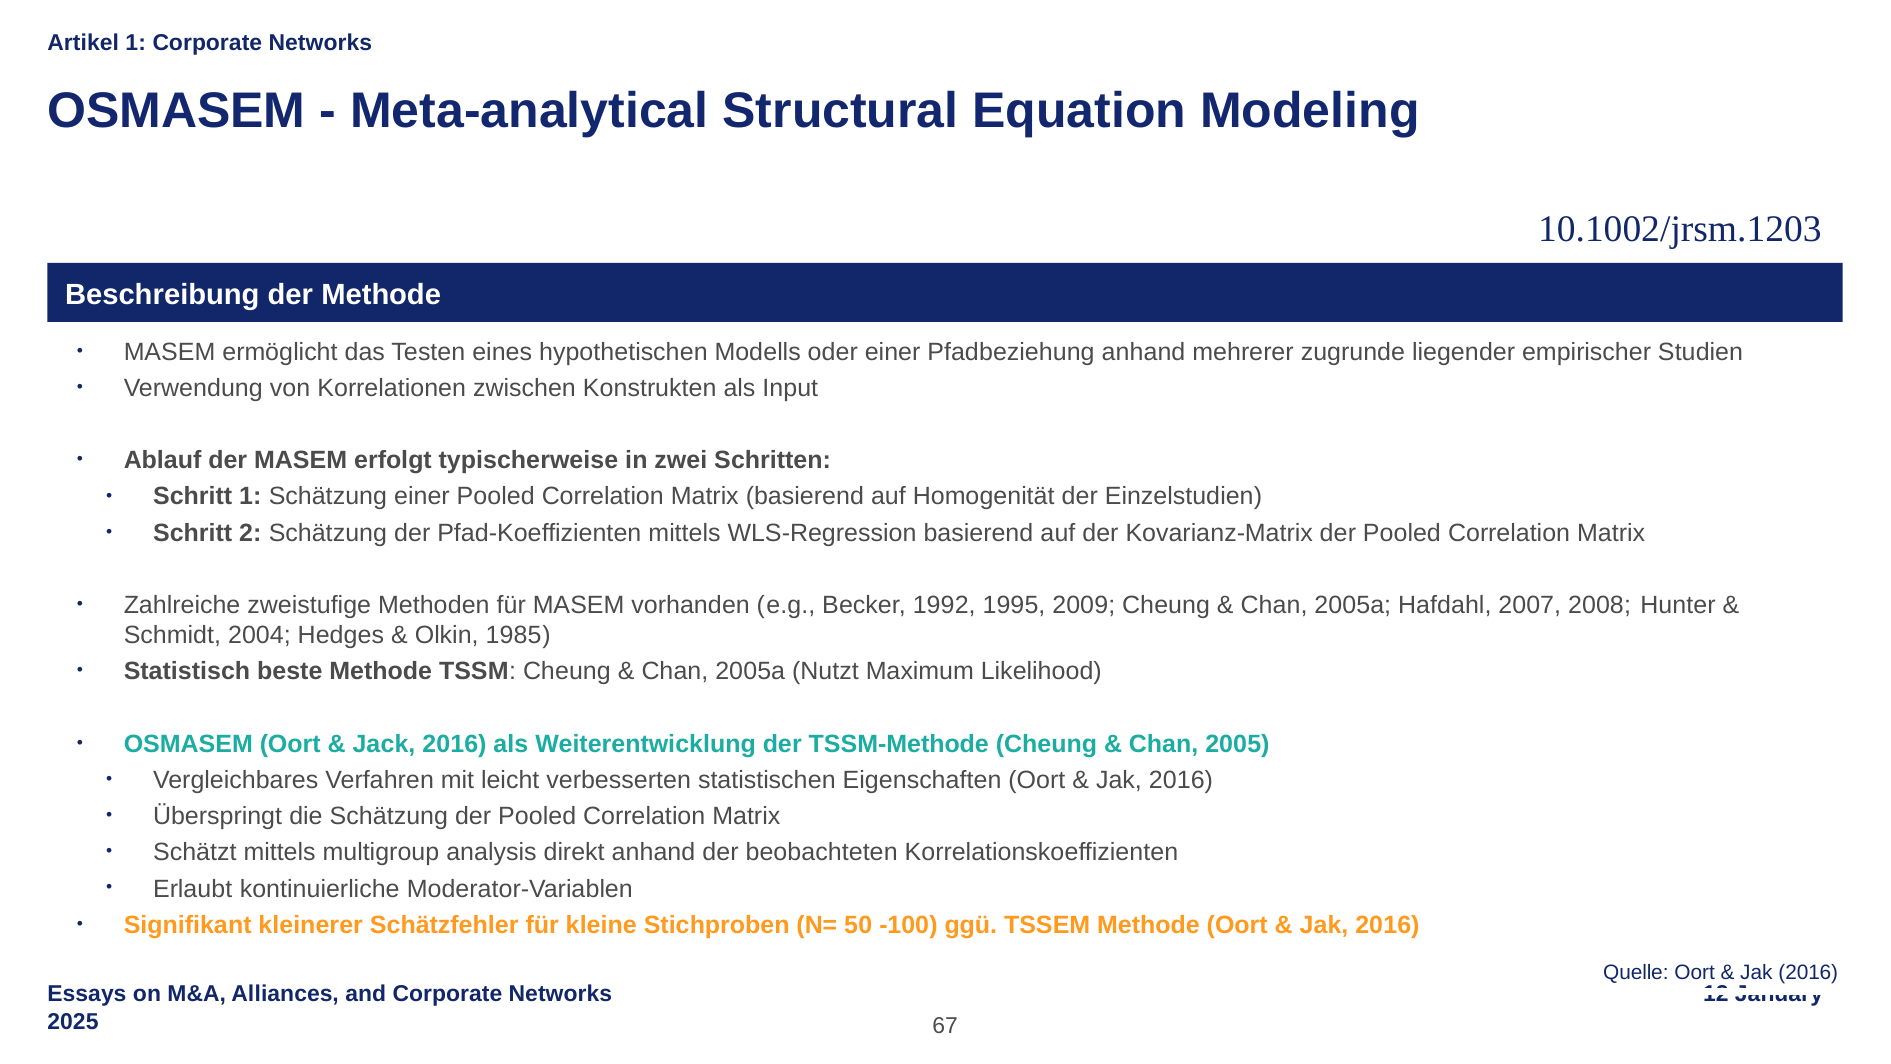

Artikel 1: Corporate Networks
OSMASEM - Meta-analytical Structural Equation Modeling
10.1002/jrsm.1203
Beschreibung der Methode
MASEM ermöglicht das Testen eines hypothetischen Modells oder einer Pfadbeziehung anhand mehrerer zugrunde liegender empirischer Studien
Verwendung von Korrelationen zwischen Konstrukten als Input

Ablauf der MASEM erfolgt typischerweise in zwei Schritten:
Schritt 1: Schätzung einer Pooled Correlation Matrix (basierend auf Homogenität der Einzelstudien)
Schritt 2: Schätzung der Pfad-Koeffizienten mittels WLS-Regression basierend auf der Kovarianz-Matrix der Pooled Correlation Matrix

Zahlreiche zweistufige Methoden für MASEM vorhanden (e.g., Becker, 1992, 1995, 2009; Cheung & Chan, 2005a; Hafdahl, 2007, 2008; Hunter & Schmidt, 2004; Hedges & Olkin, 1985)
Statistisch beste Methode TSSM: Cheung & Chan, 2005a (Nutzt Maximum Likelihood)

OSMASEM (Oort & Jack, 2016) als Weiterentwicklung der TSSM-Methode (Cheung & Chan, 2005)
Vergleichbares Verfahren mit leicht verbesserten statistischen Eigenschaften (Oort & Jak, 2016)
Überspringt die Schätzung der Pooled Correlation Matrix
Schätzt mittels multigroup analysis direkt anhand der beobachteten Korrelationskoeffizienten
Erlaubt kontinuierliche Moderator-Variablen
Signifikant kleinerer Schätzfehler für kleine Stichproben (N= 50 -100) ggü. TSSEM Methode (Oort & Jak, 2016)

Quelle: Oort & Jak (2016)